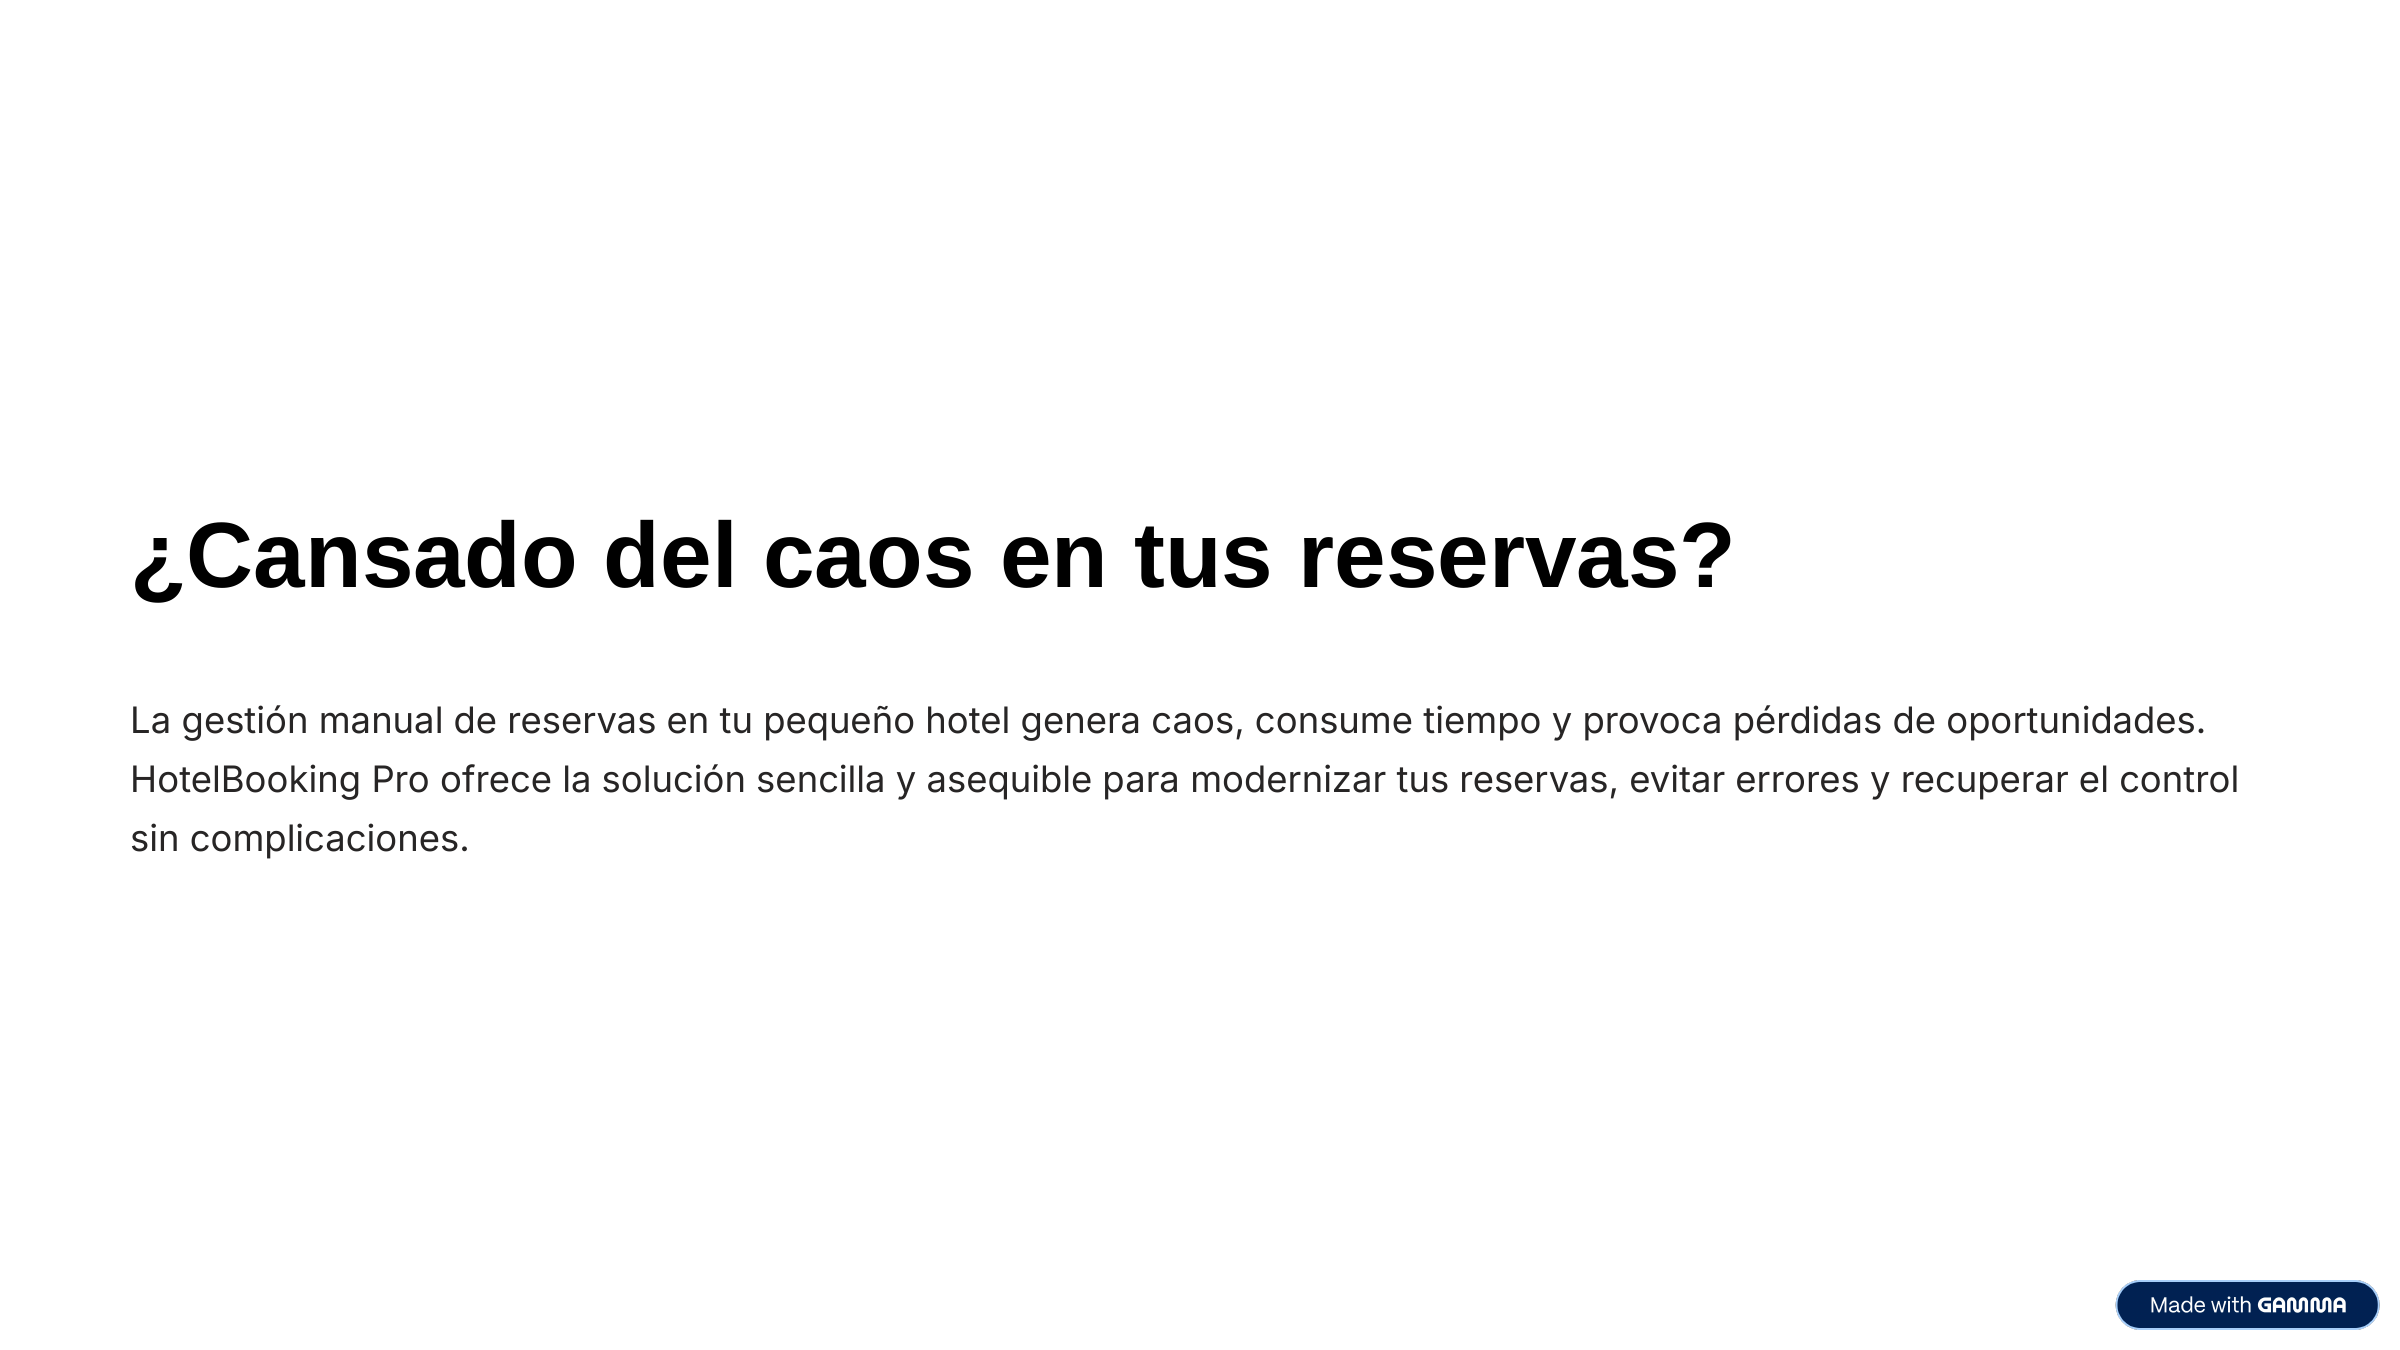

¿Cansado del caos en tus reservas?
La gestión manual de reservas en tu pequeño hotel genera caos, consume tiempo y provoca pérdidas de oportunidades. HotelBooking Pro ofrece la solución sencilla y asequible para modernizar tus reservas, evitar errores y recuperar el control sin complicaciones.